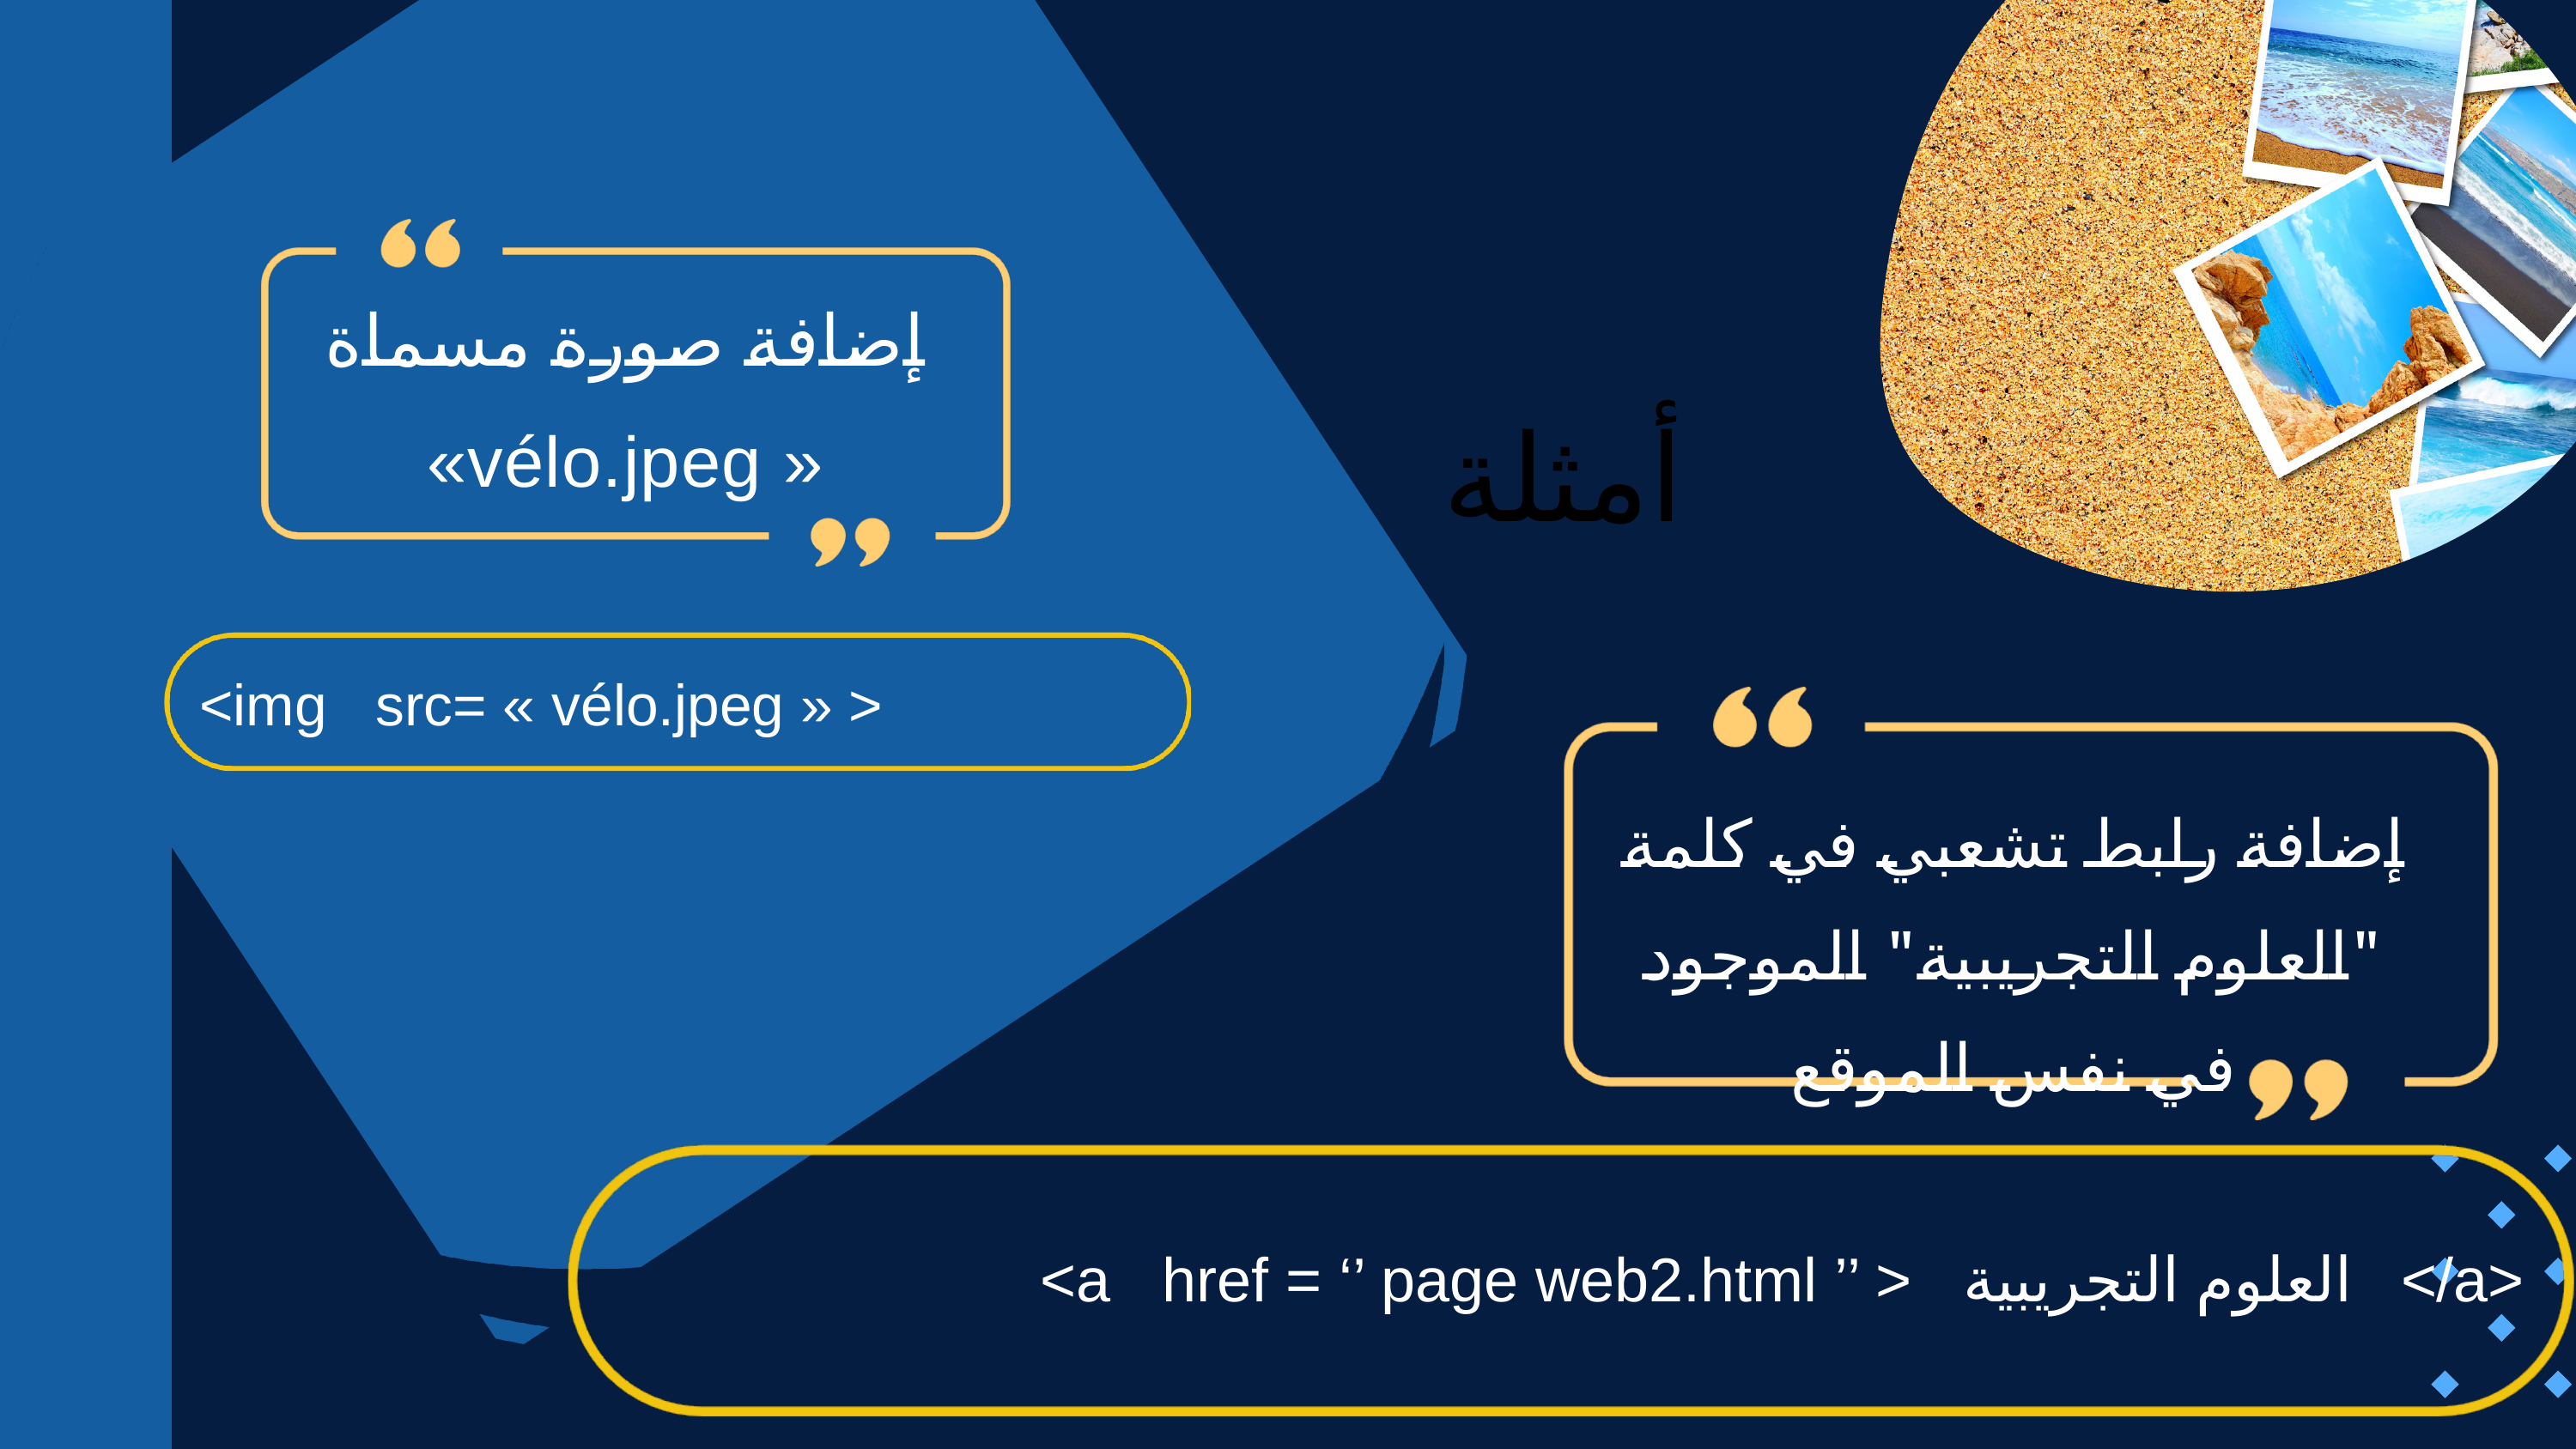

إضافة صورة مسماة «vélo.jpeg »
أمثلة

<img   src= « vélo.jpeg » >

إضافة رابط تشعبي في كلمة "العلوم التجريبية" الموجود في نفس الموقع

<a   href = ‘’ page web2.html ’’ >   العلوم التجريبية   </a>